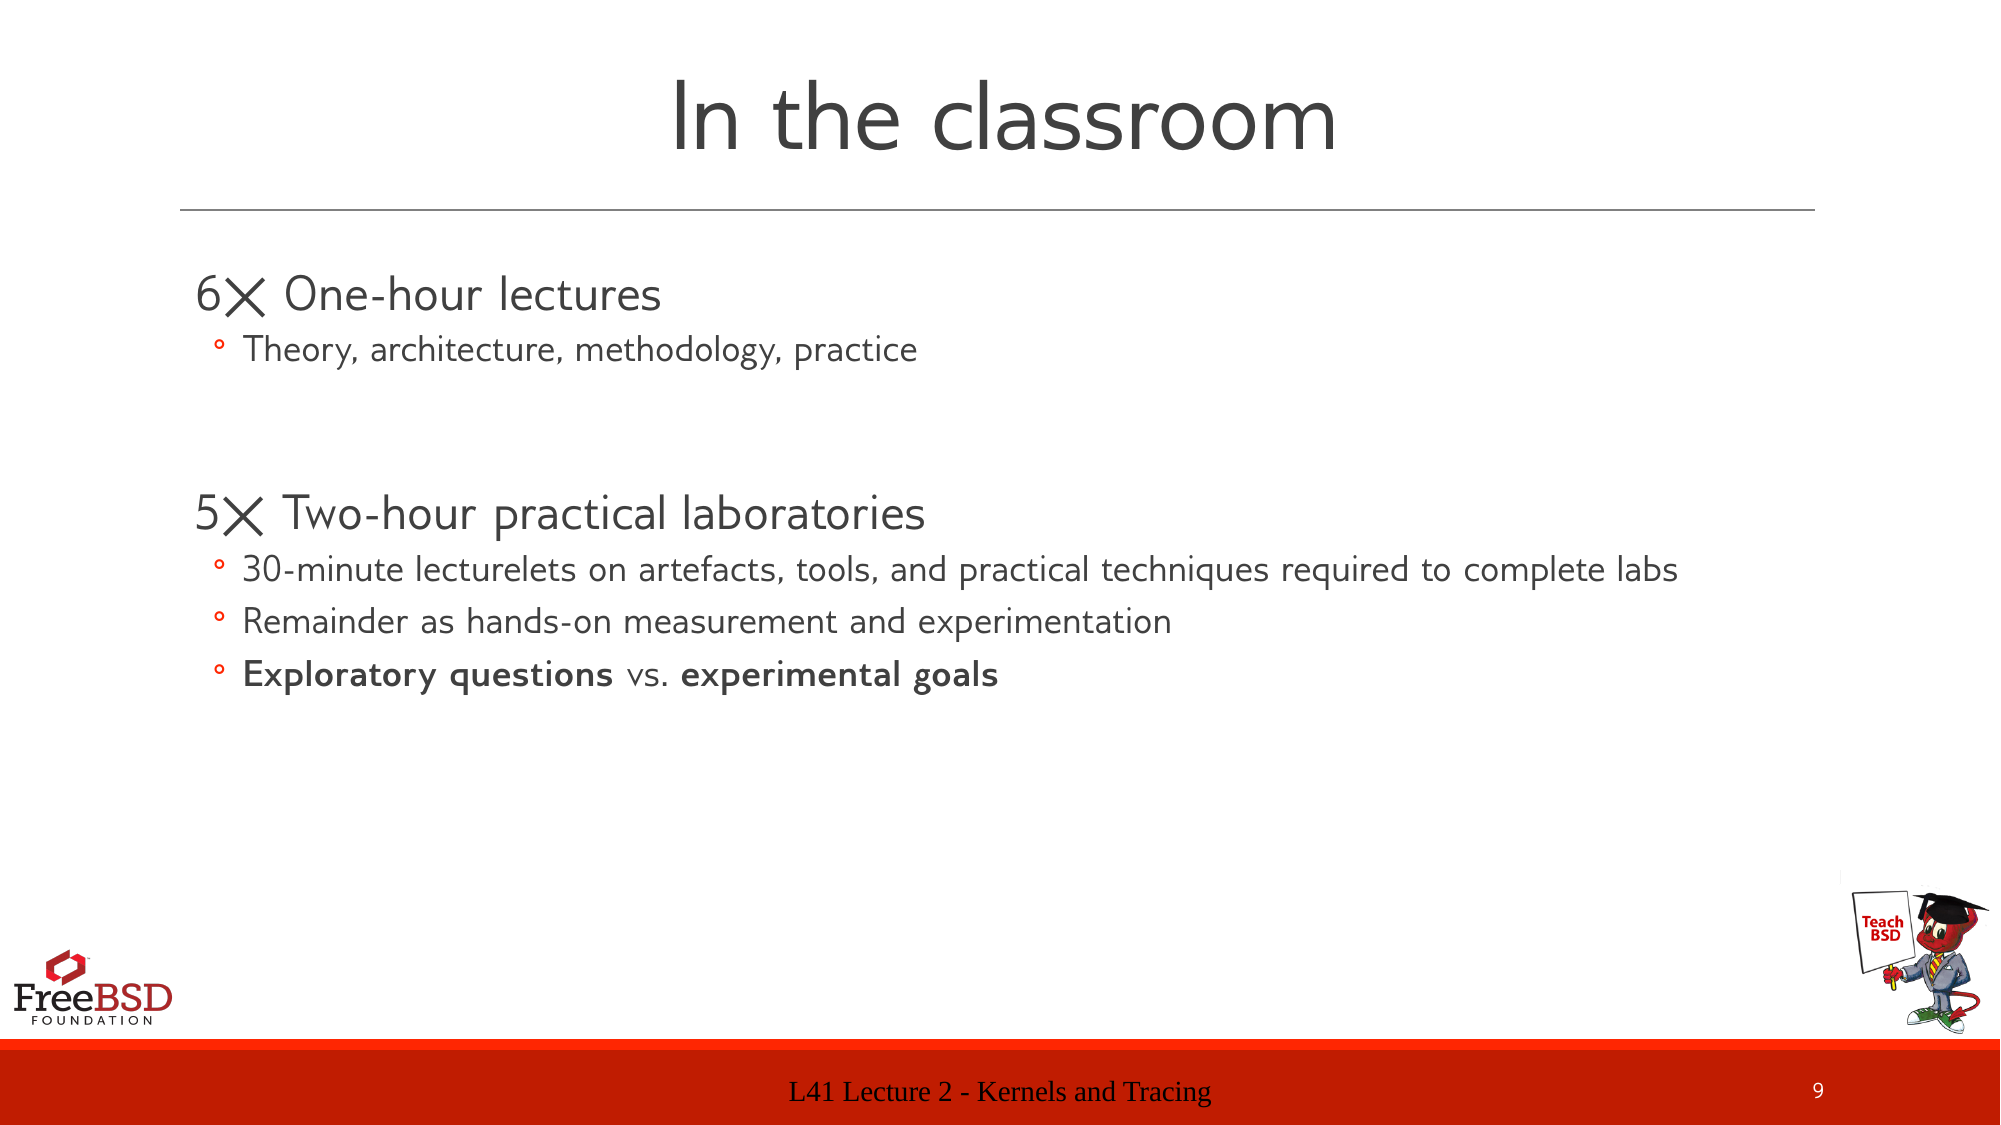

# In the classroom
6⨉ One-hour lectures
Theory, architecture, methodology, practice

5⨉ Two-hour practical laboratories
30-minute lecturelets on artefacts, tools, and practical techniques required to complete labs
Remainder as hands-on measurement and experimentation
Exploratory questions vs. experimental goals
L41 Lecture 2 - Kernels and Tracing
9